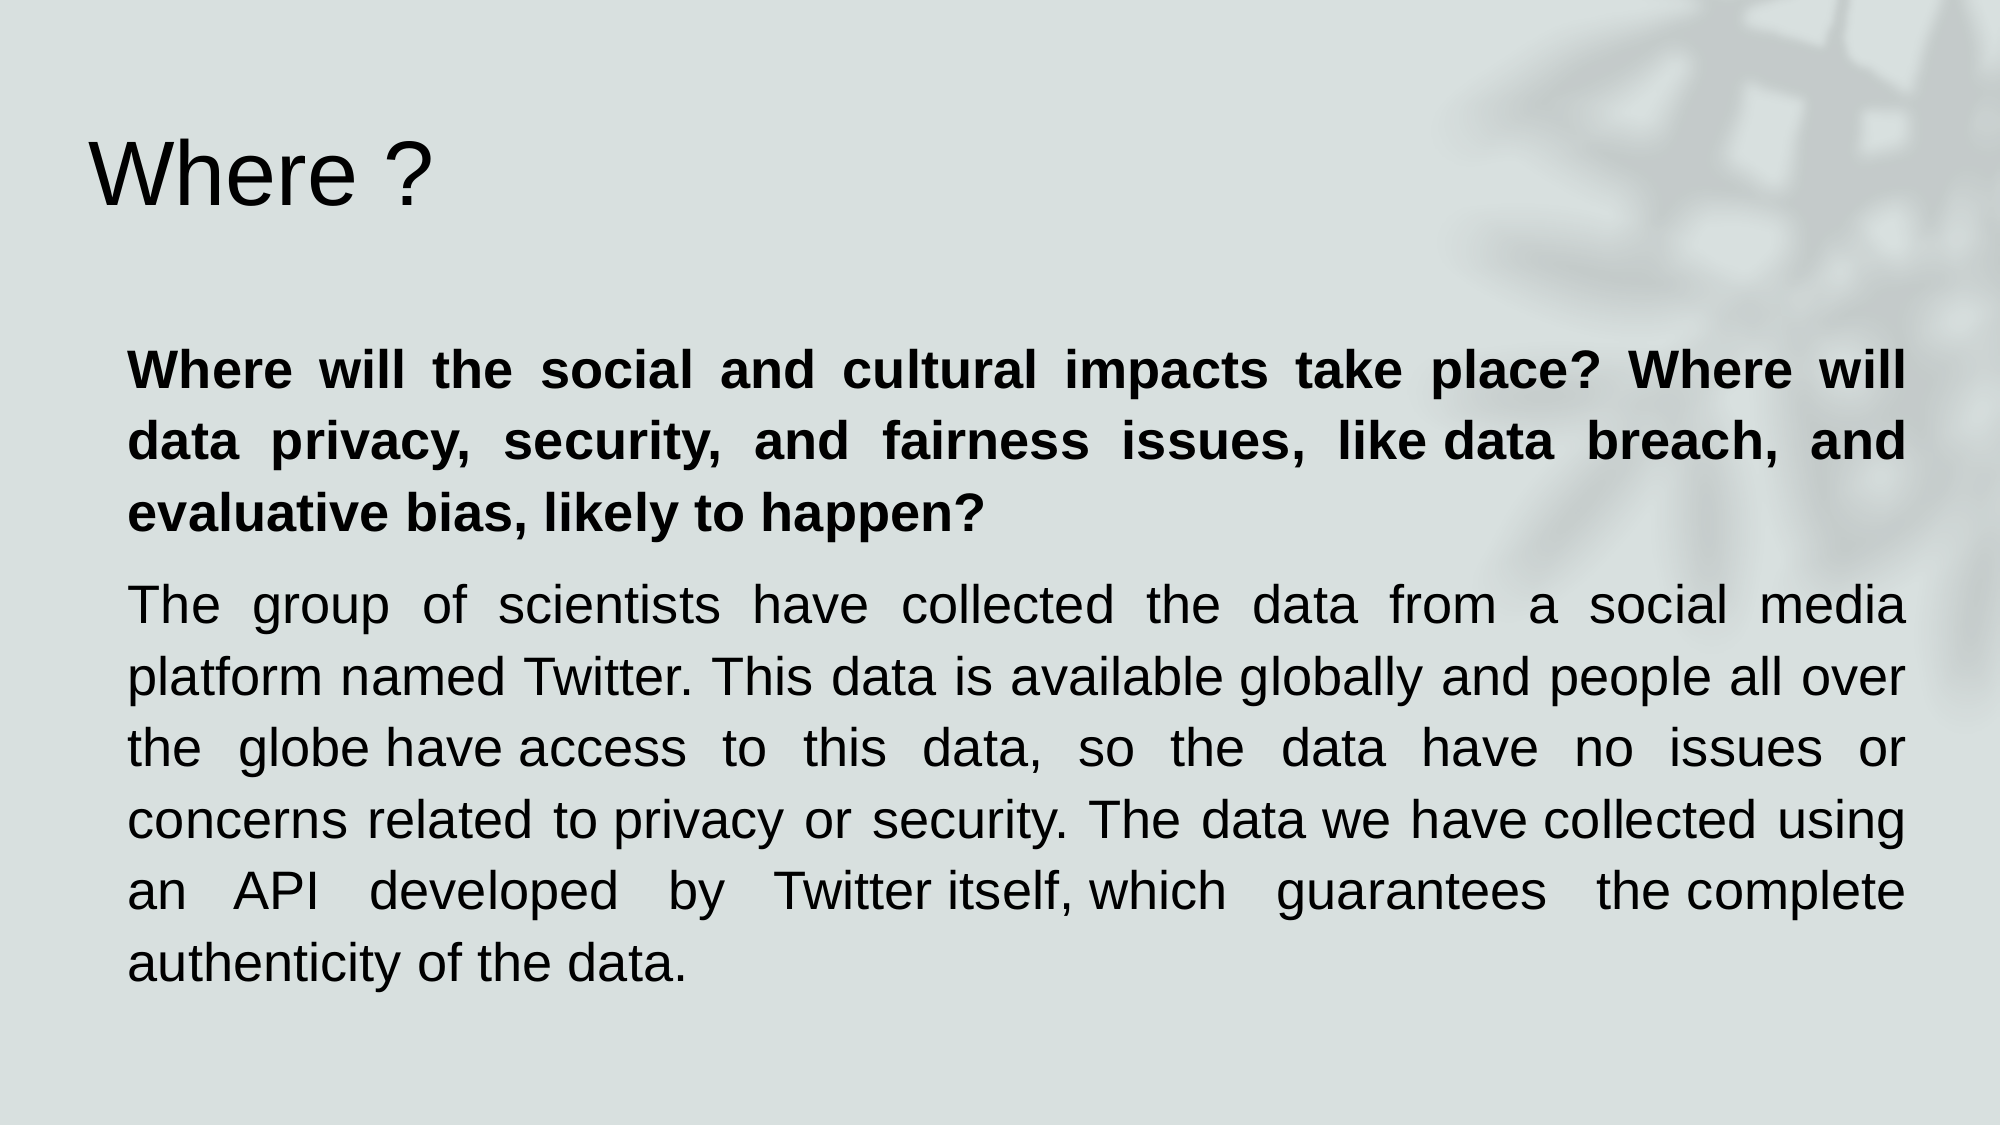

# Where ?
	Where will the social and cultural impacts take place? Where will data privacy, security, and fairness issues, like data breach, and evaluative bias, likely to happen?
	The group of scientists have collected the data from a social media platform named Twitter. This data is available globally and people all over the globe have access to this data, so the data have no issues or concerns related to privacy or security. The data we have collected using an API developed by Twitter itself, which guarantees the complete authenticity of the data.